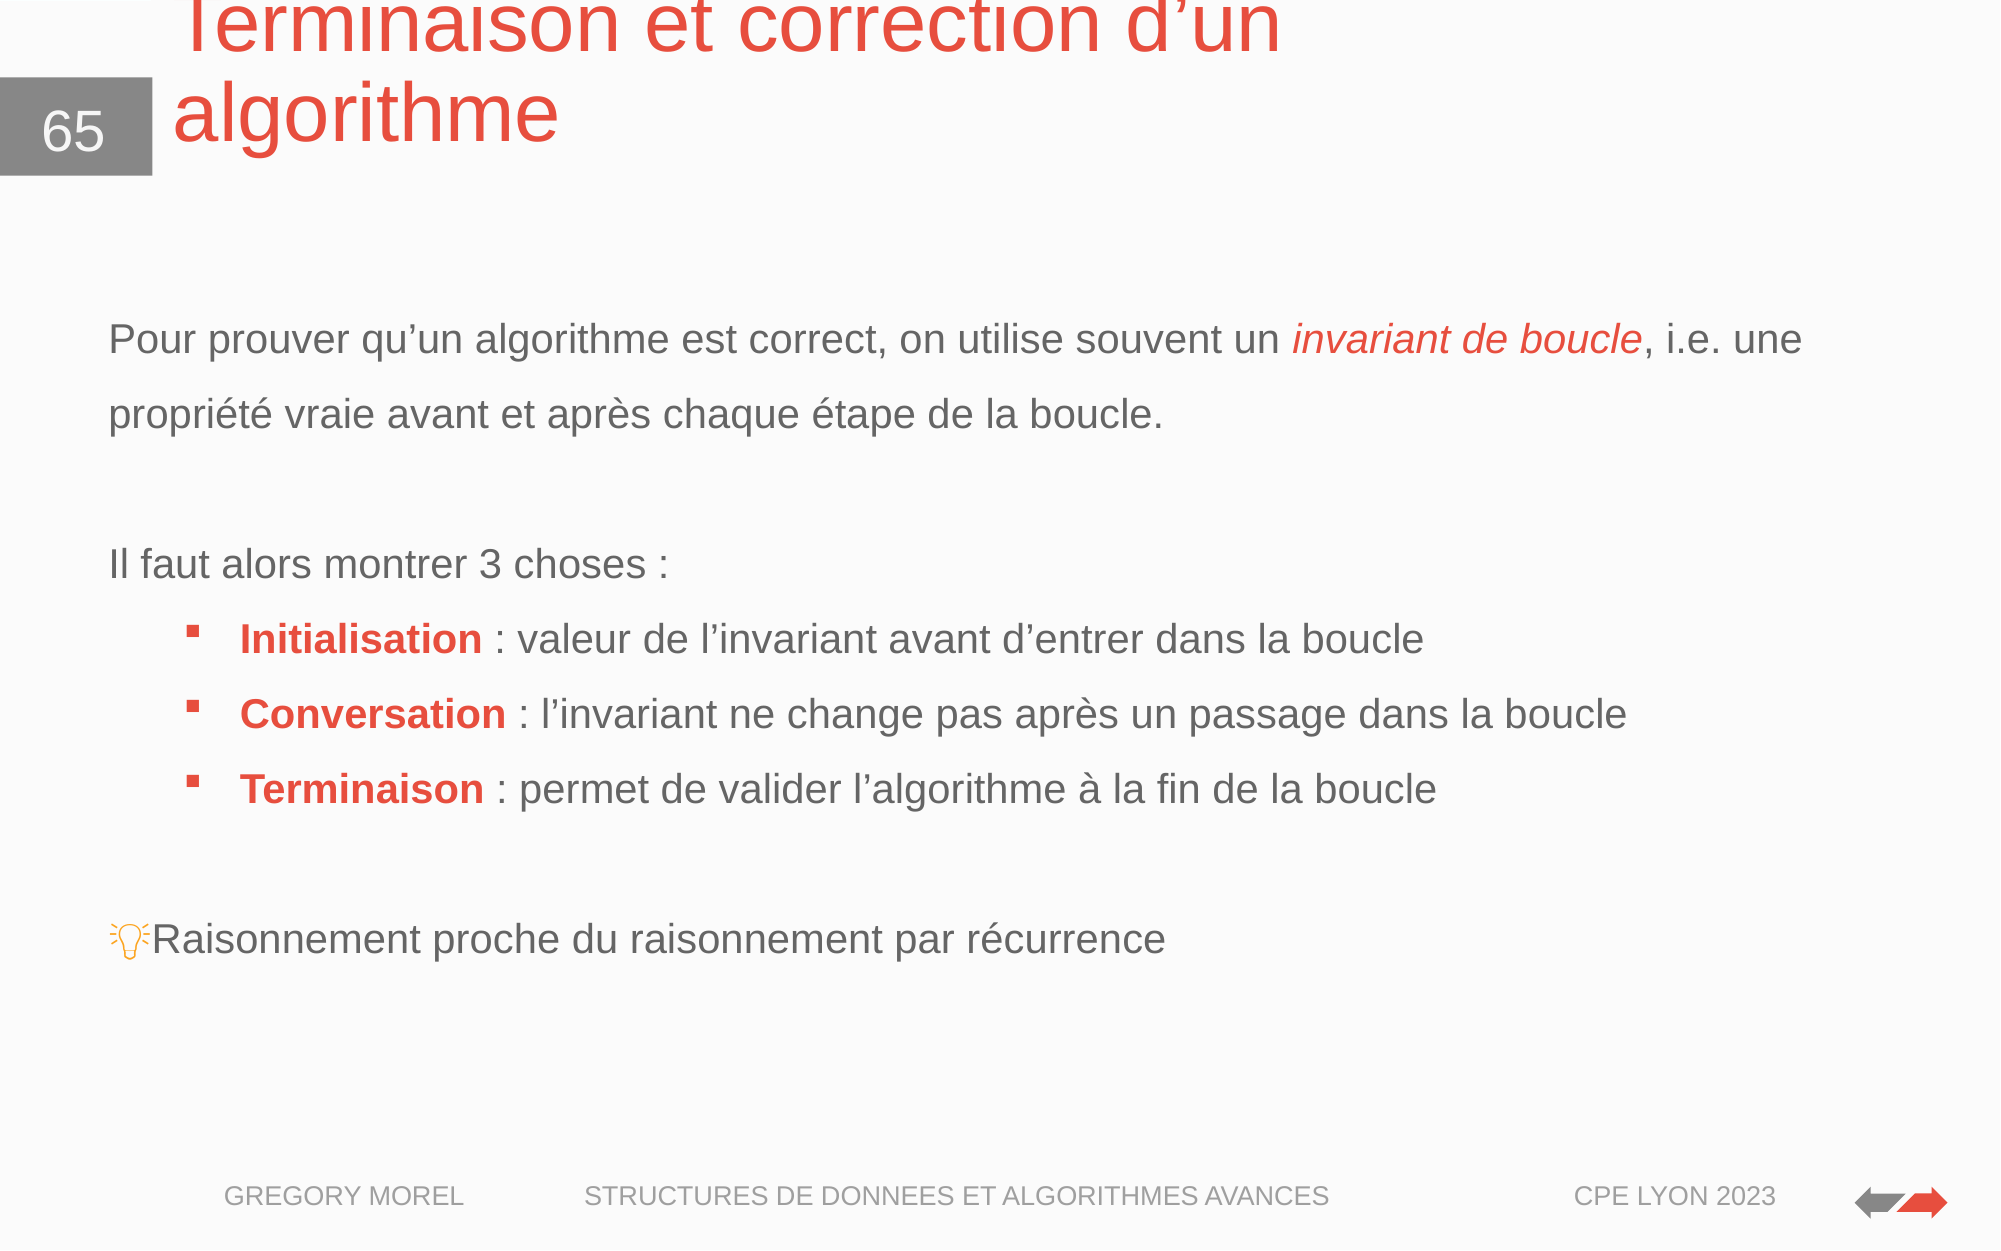

# Terminaison et correction d’un algorithme
65
Pour prouver qu’un algorithme est correct, on utilise souvent un invariant de boucle, i.e. une propriété vraie avant et après chaque étape de la boucle.

Il faut alors montrer 3 choses :
Initialisation : valeur de l’invariant avant d’entrer dans la boucle
Conversation : l’invariant ne change pas après un passage dans la boucle
Terminaison : permet de valider l’algorithme à la fin de la boucle

💡Raisonnement proche du raisonnement par récurrence